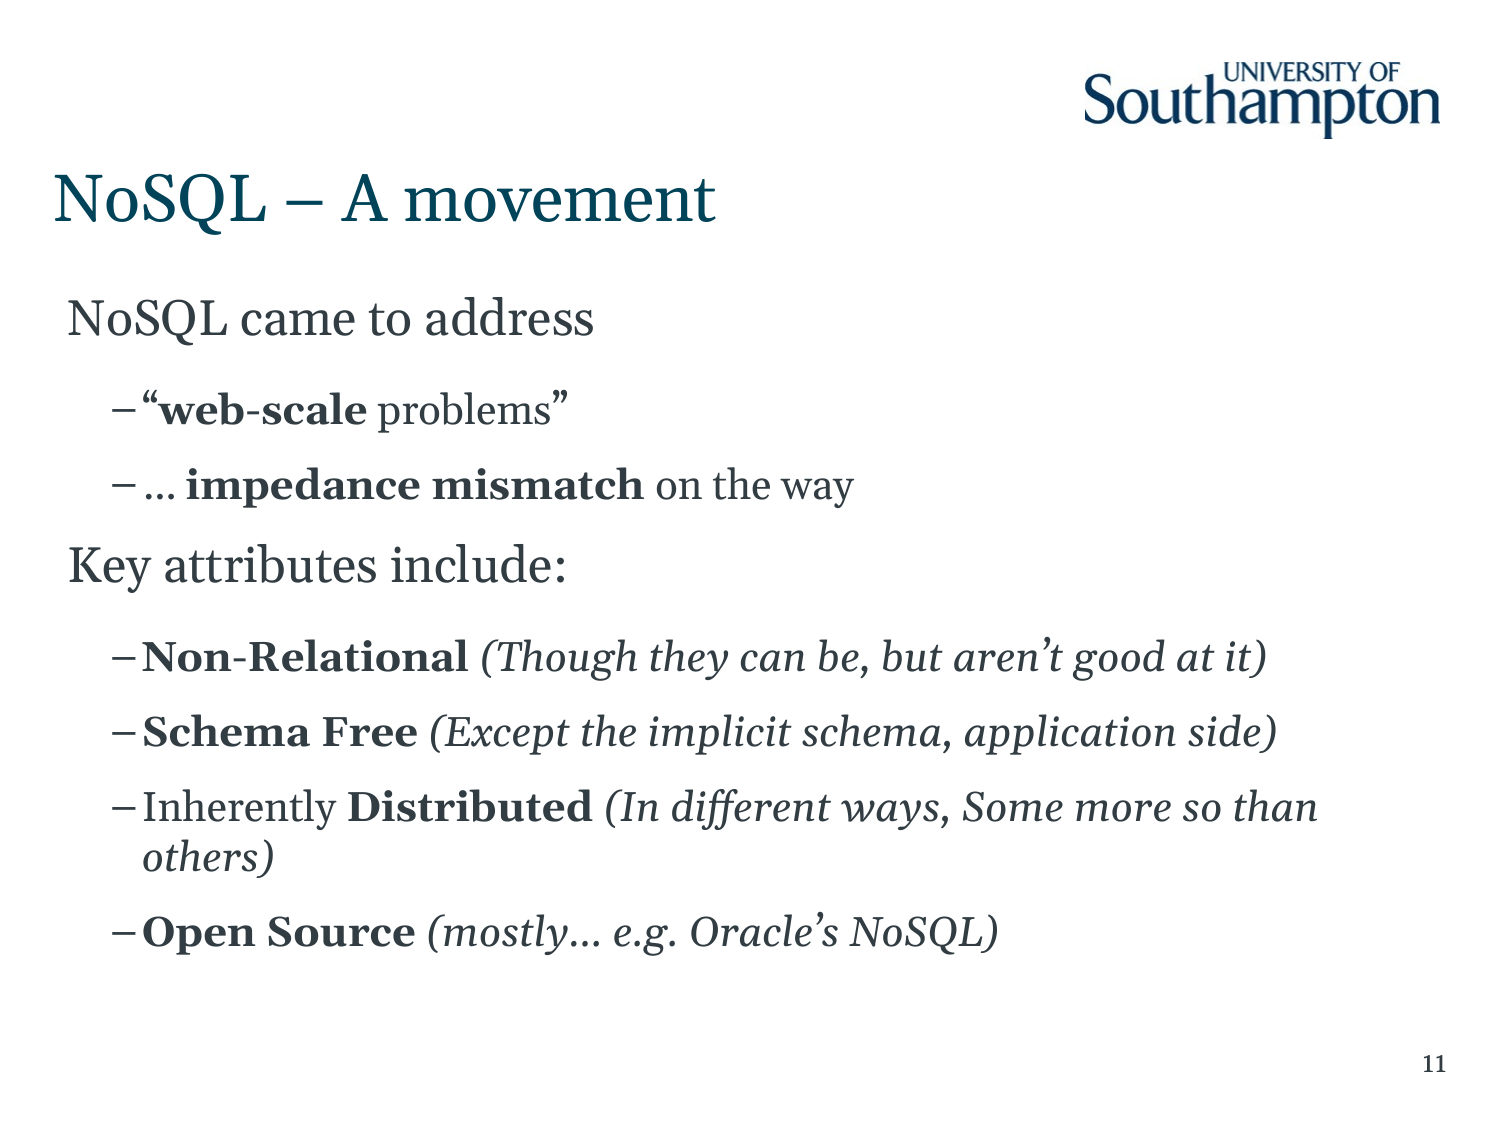

# NoSQL – A movement
NoSQL came to address
“web-scale problems”
… impedance mismatch on the way
Key attributes include:
Non-Relational (Though they can be, but aren’t good at it)
Schema Free (Except the implicit schema, application side)
Inherently Distributed (In different ways, Some more so than others)
Open Source (mostly… e.g. Oracle’s NoSQL)

11